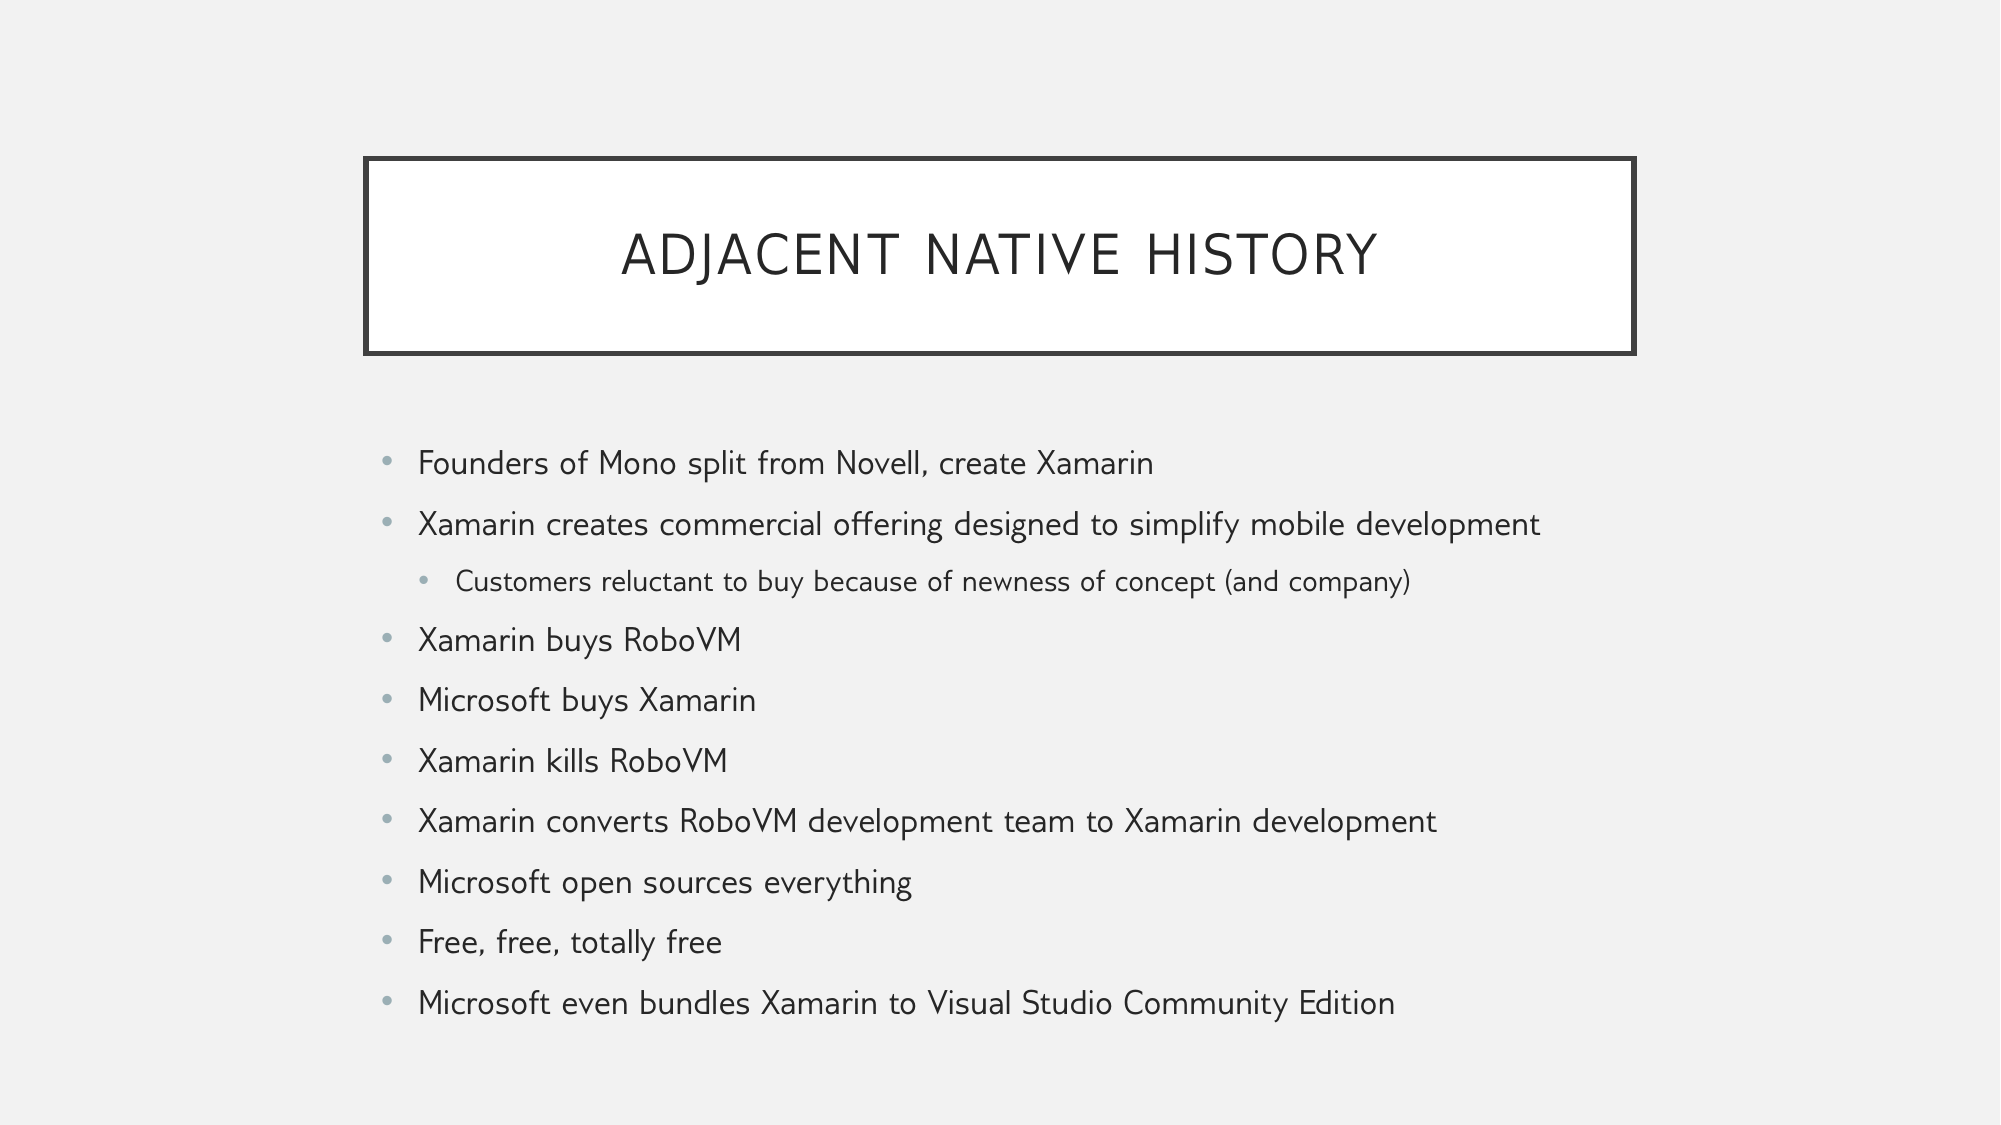

# Adjacent Native History
Founders of Mono split from Novell, create Xamarin
Xamarin creates commercial offering designed to simplify mobile development
Customers reluctant to buy because of newness of concept (and company)
Xamarin buys RoboVM
Microsoft buys Xamarin
Xamarin kills RoboVM
Xamarin converts RoboVM development team to Xamarin development
Microsoft open sources everything
Free, free, totally free
Microsoft even bundles Xamarin to Visual Studio Community Edition